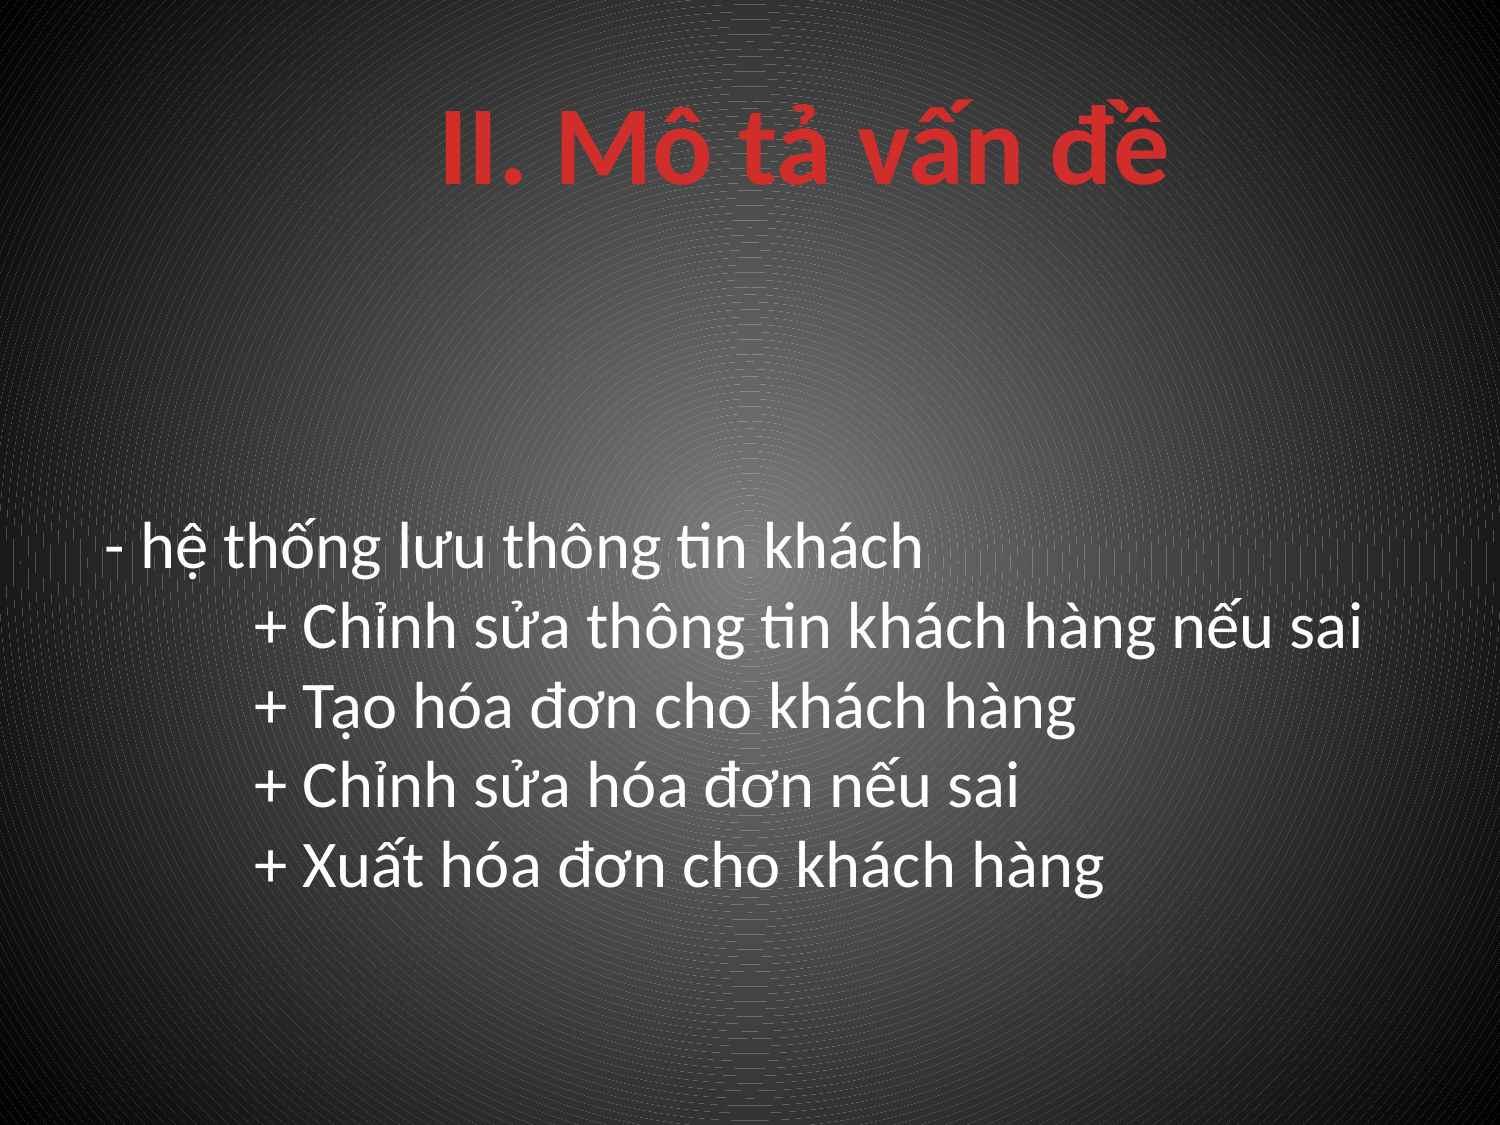

II. Mô tả vấn đề
 - hệ thống lưu thông tin khách
	 + Chỉnh sửa thông tin khách hàng nếu sai
           + Tạo hóa đơn cho khách hàng
           + Chỉnh sửa hóa đơn nếu sai
           + Xuất hóa đơn cho khách hàng